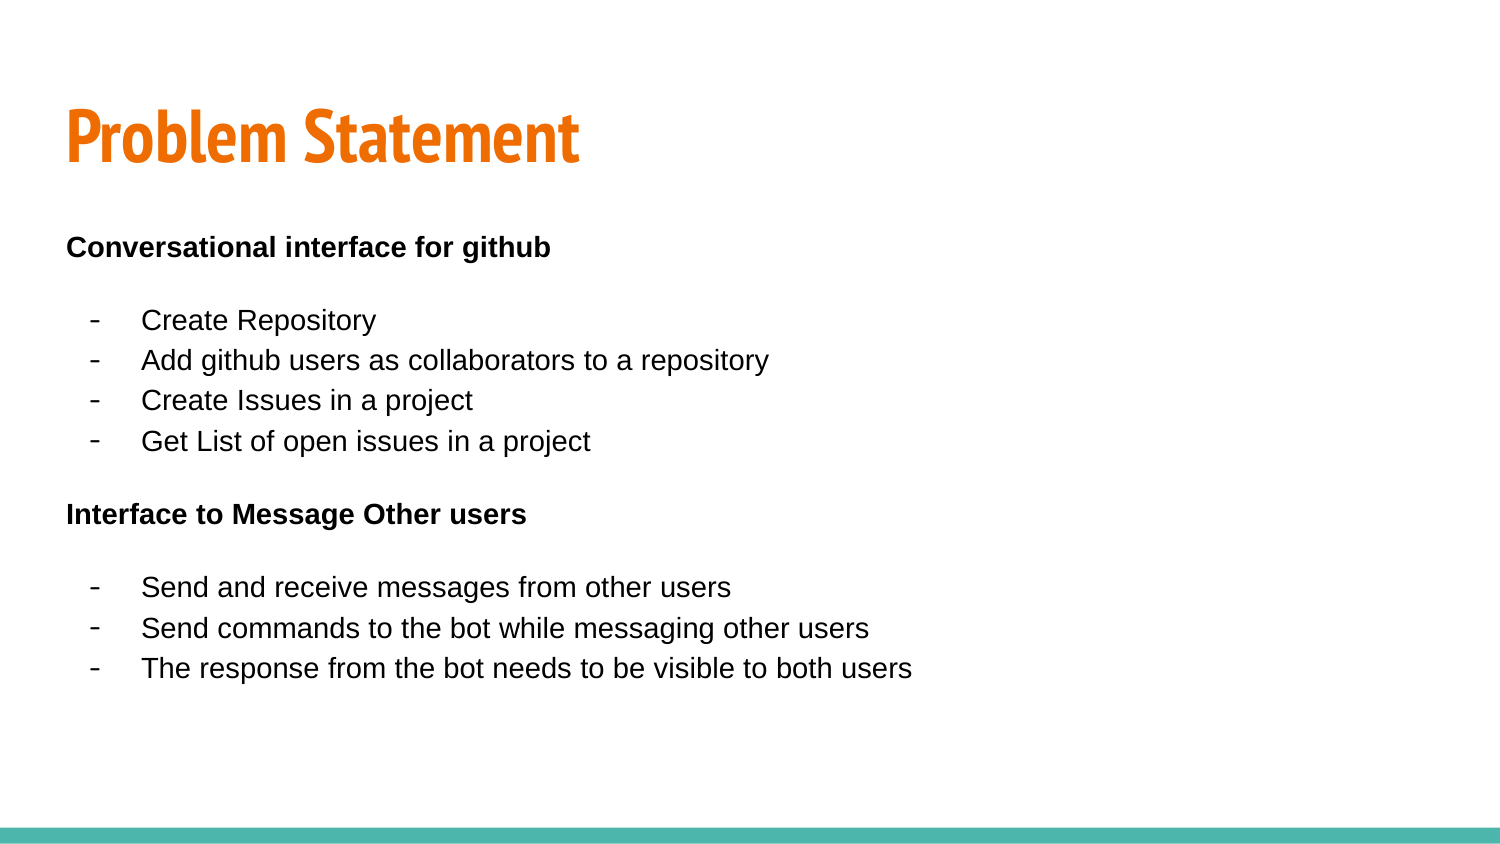

# Problem Statement
Conversational interface for github
Create Repository
Add github users as collaborators to a repository
Create Issues in a project
Get List of open issues in a project
Interface to Message Other users
Send and receive messages from other users
Send commands to the bot while messaging other users
The response from the bot needs to be visible to both users